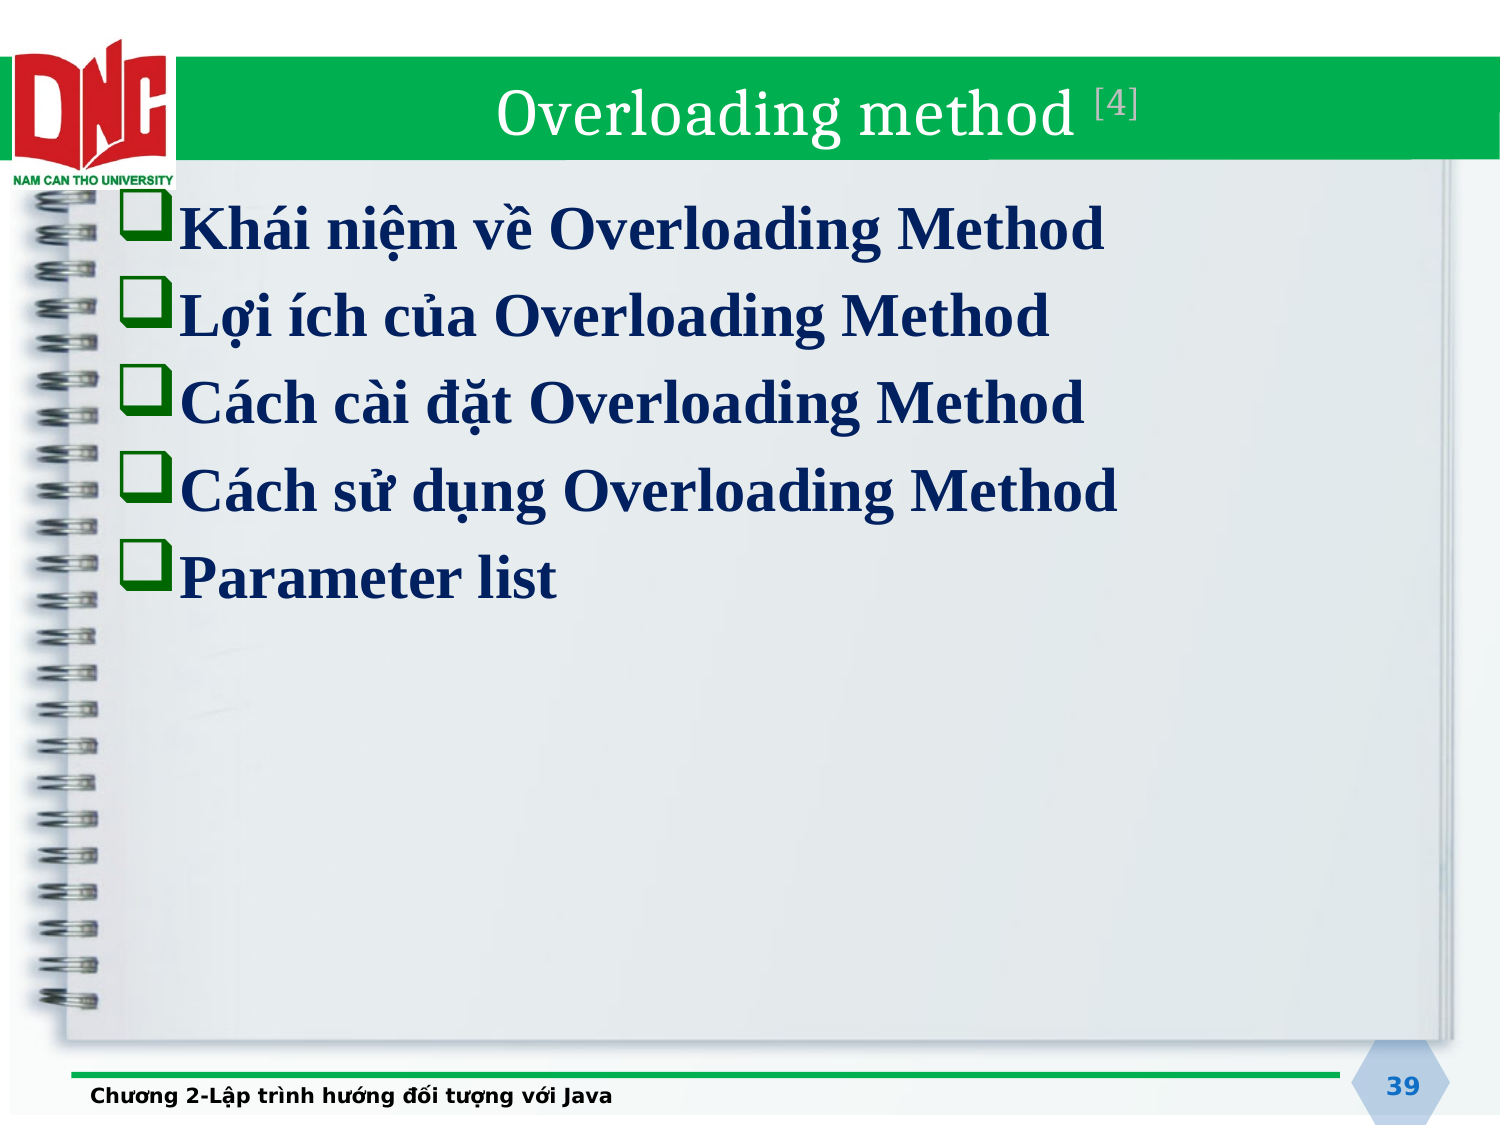

# Overloading method [4]
Khái niệm về Overloading Method
Lợi ích của Overloading Method
Cách cài đặt Overloading Method
Cách sử dụng Overloading Method
Parameter list
39
Chương 2-Lập trình hướng đối tượng với Java